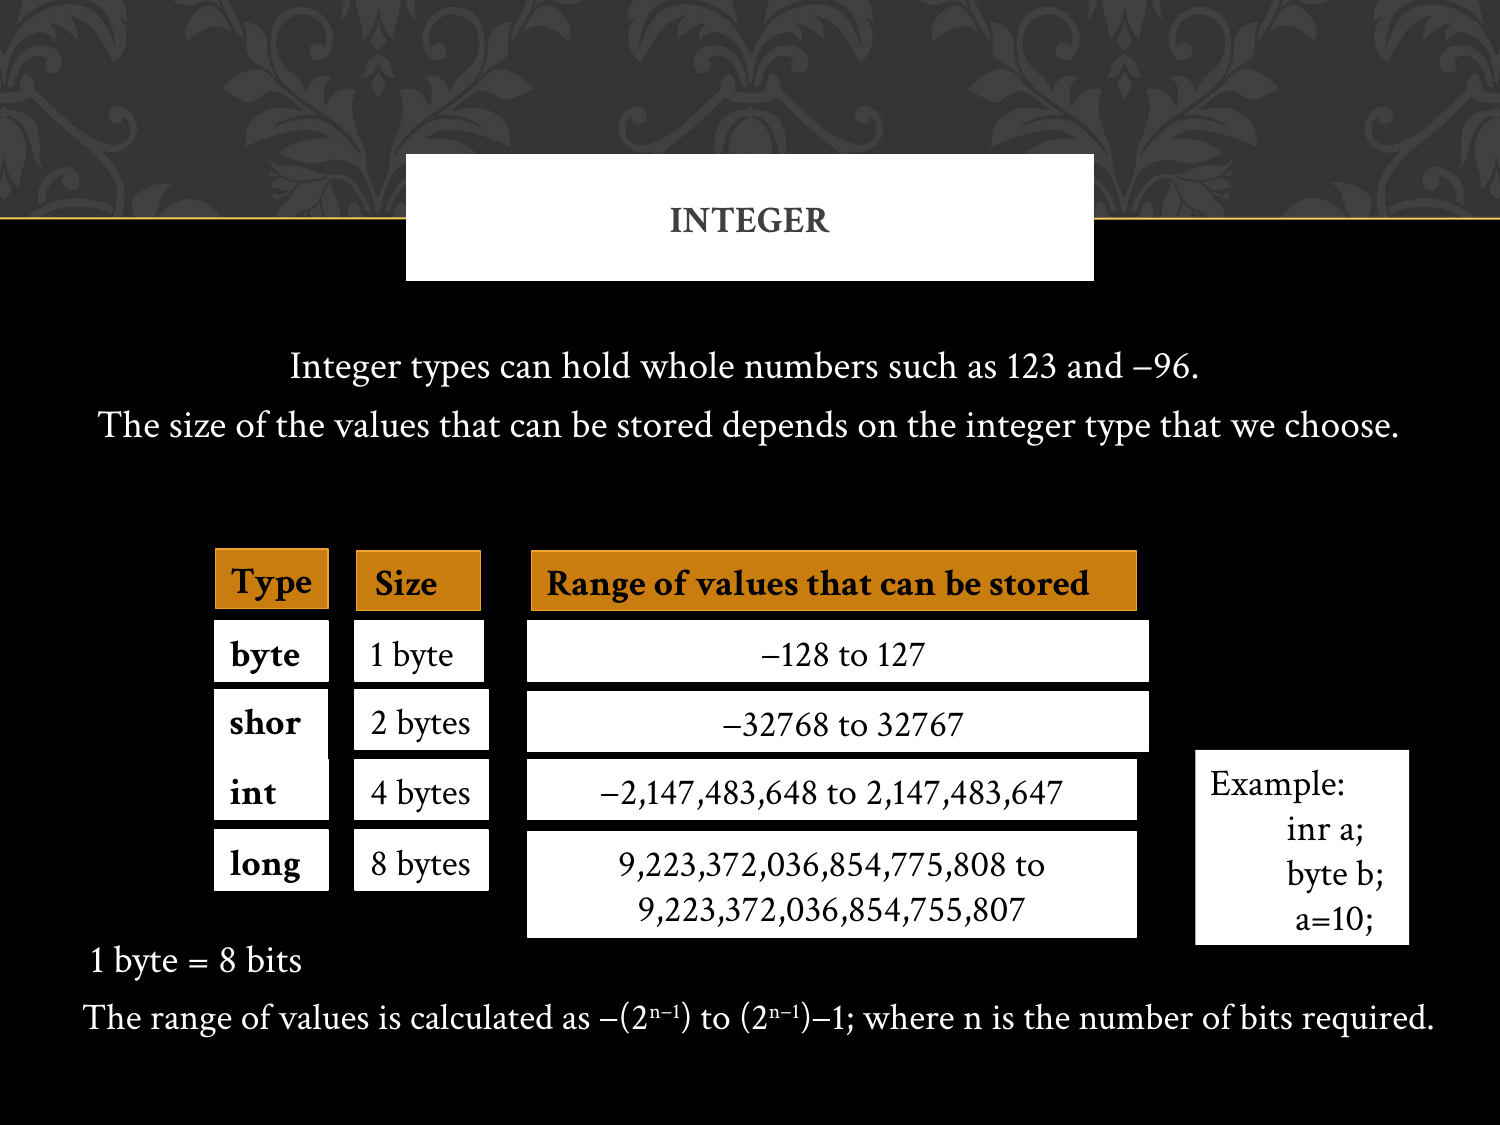

# INTEGER
Integer types can hold whole numbers such as 123 and −96.
The size of the values that can be stored depends on the integer type that we choose.

1 byte = 8 bits
Type
Size
Range of values that can be stored
byte
1 byte
−128 to 127
−128 to 127
short
2 bytes
−32768 to 32767
−32768 to 32767
Example:
         inr a;
         byte b;
          a=10;
int
4 bytes
−2,147,483,648 to 2,147,483,647
long
8 bytes
9,223,372,036,854,775,808 to
9,223,372,036,854,755,807
The range of values is calculated as −(2n−1) to (2n−1)−1; where n is the number of bits required.